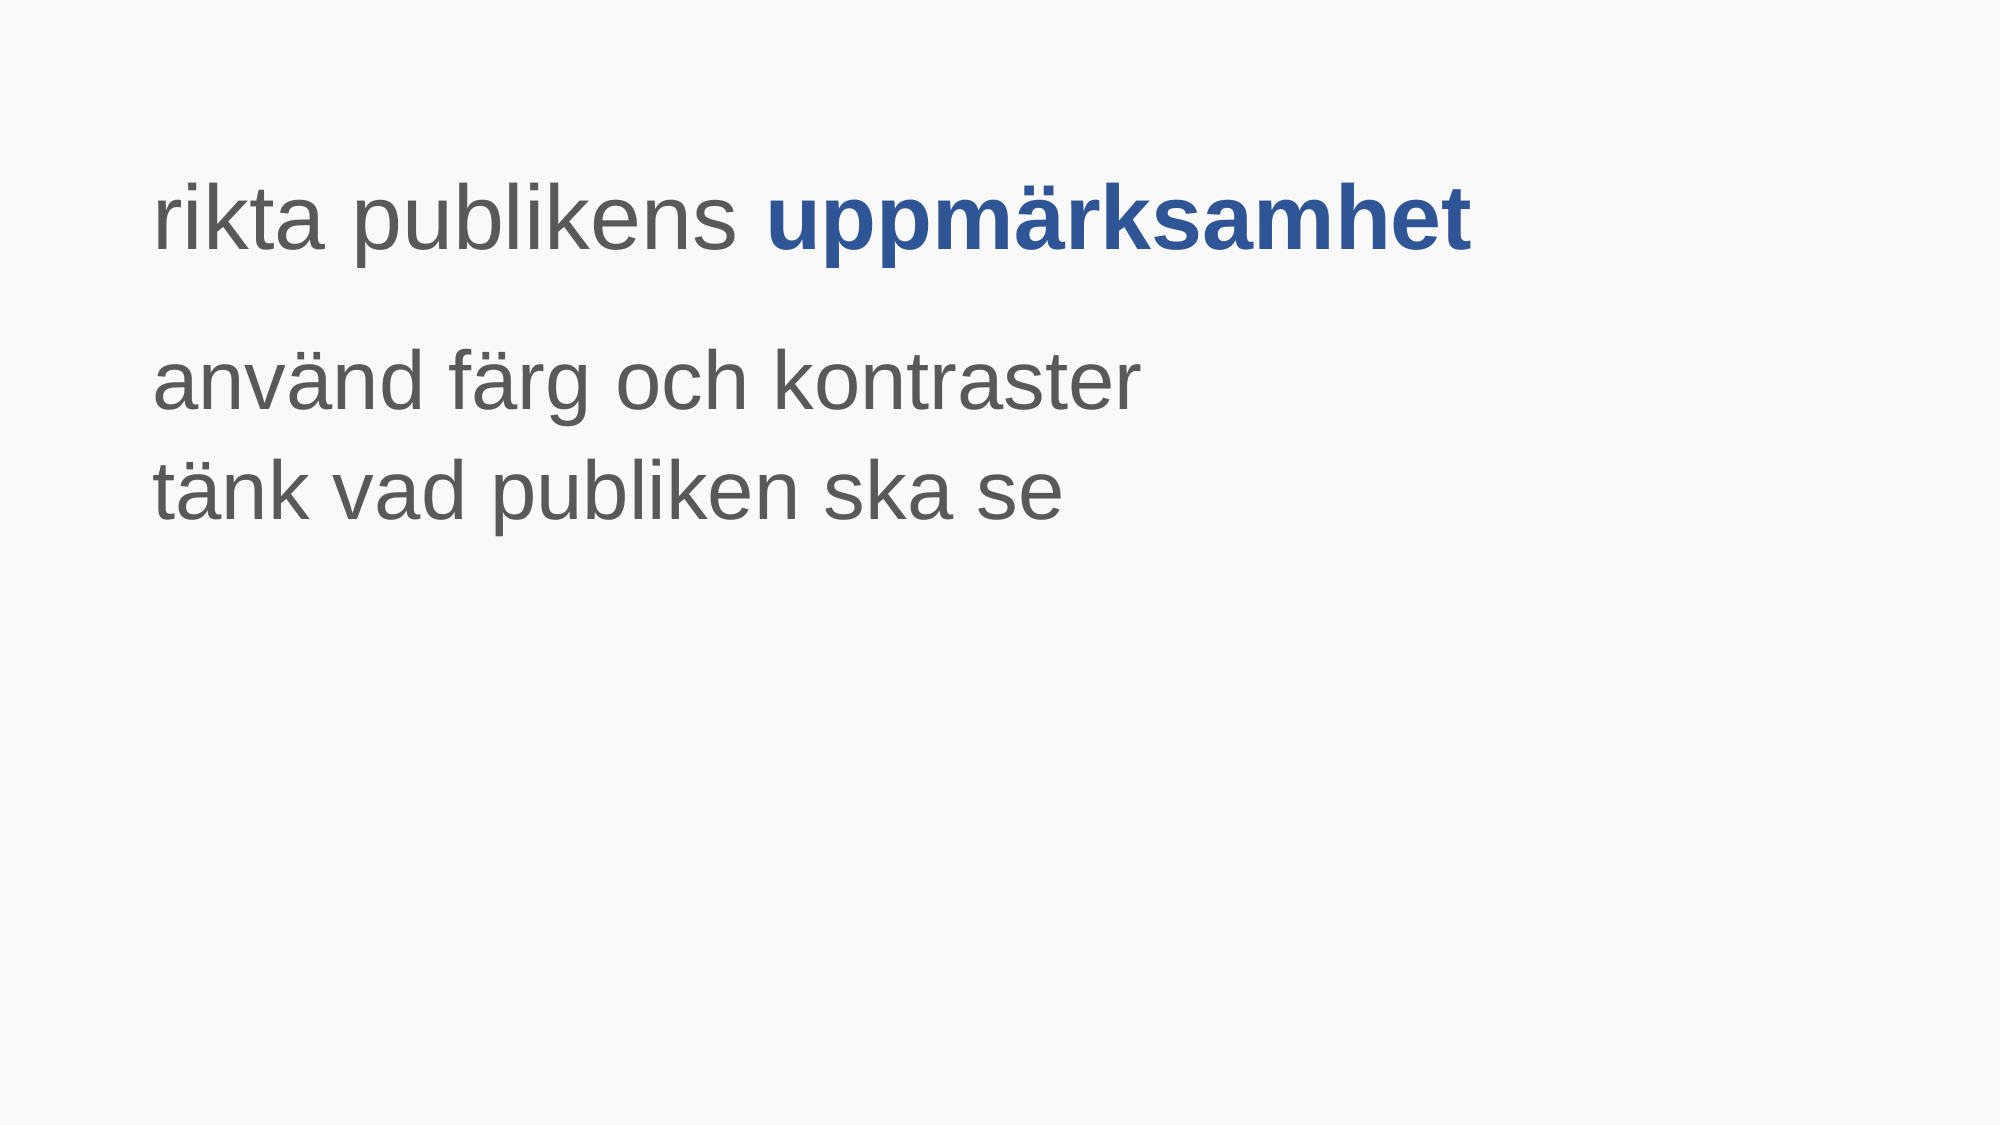

rikta publikens uppmärksamhet
använd färg och kontraster
tänk vad publiken ska se